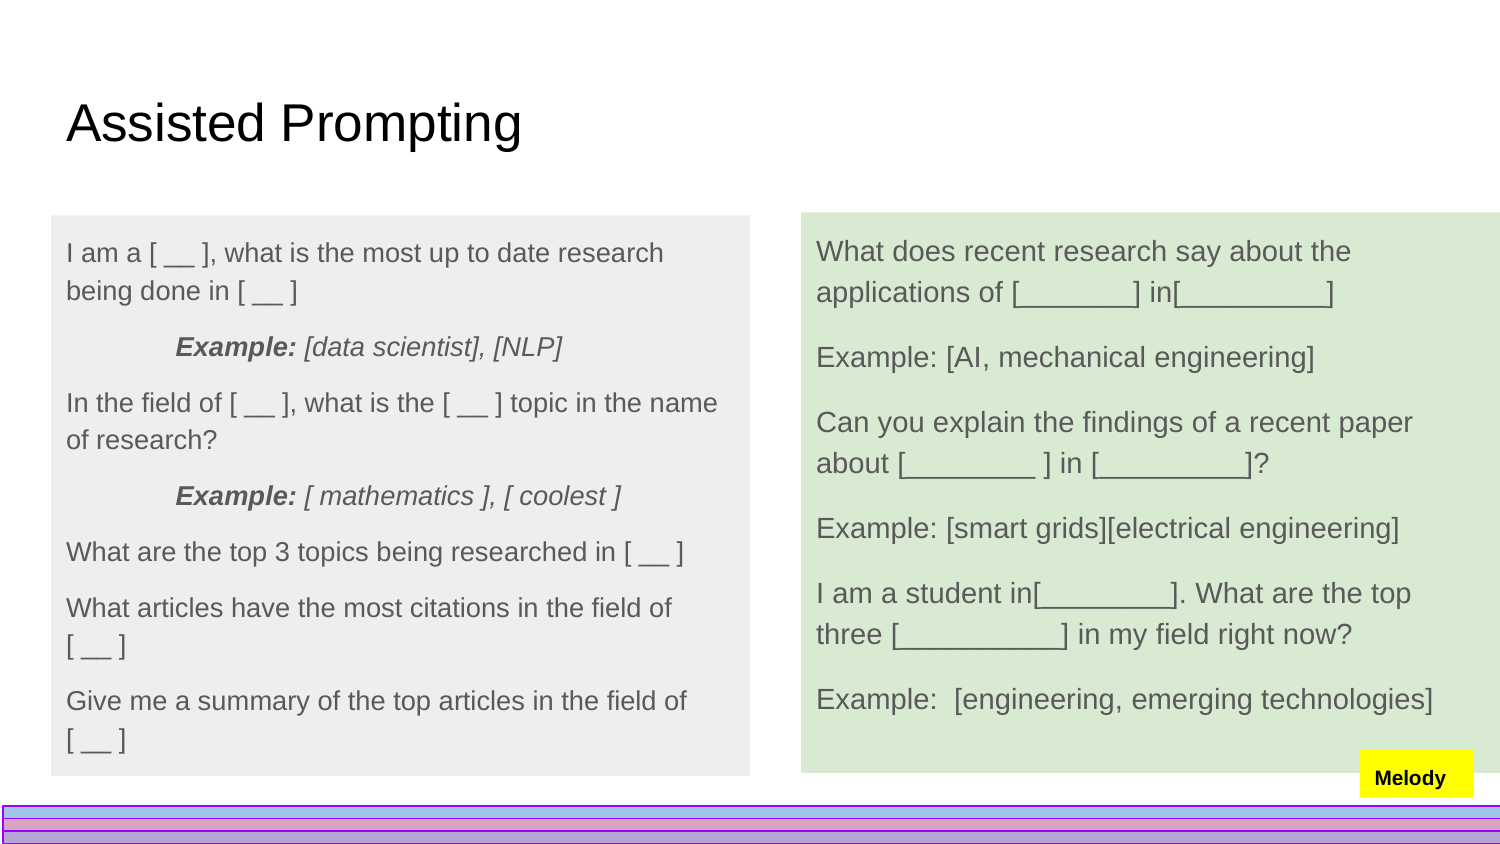

# Assisted Prompting
What does recent research say about the applications of [_______] in[_________]
Example: [AI, mechanical engineering]
Can you explain the findings of a recent paper about [________ ] in [_________]?
Example: [smart grids][electrical engineering]
I am a student in[________]. What are the top three [__________] in my field right now?
Example:  [engineering, emerging technologies]
I am a [ __ ], what is the most up to date research being done in [ __ ]
	Example: [data scientist], [NLP]
In the field of [ __ ], what is the [ __ ] topic in the name of research?
	Example: [ mathematics ], [ coolest ]
What are the top 3 topics being researched in [ __ ]
What articles have the most citations in the field of [ __ ]
Give me a summary of the top articles in the field of [ __ ]
Melody